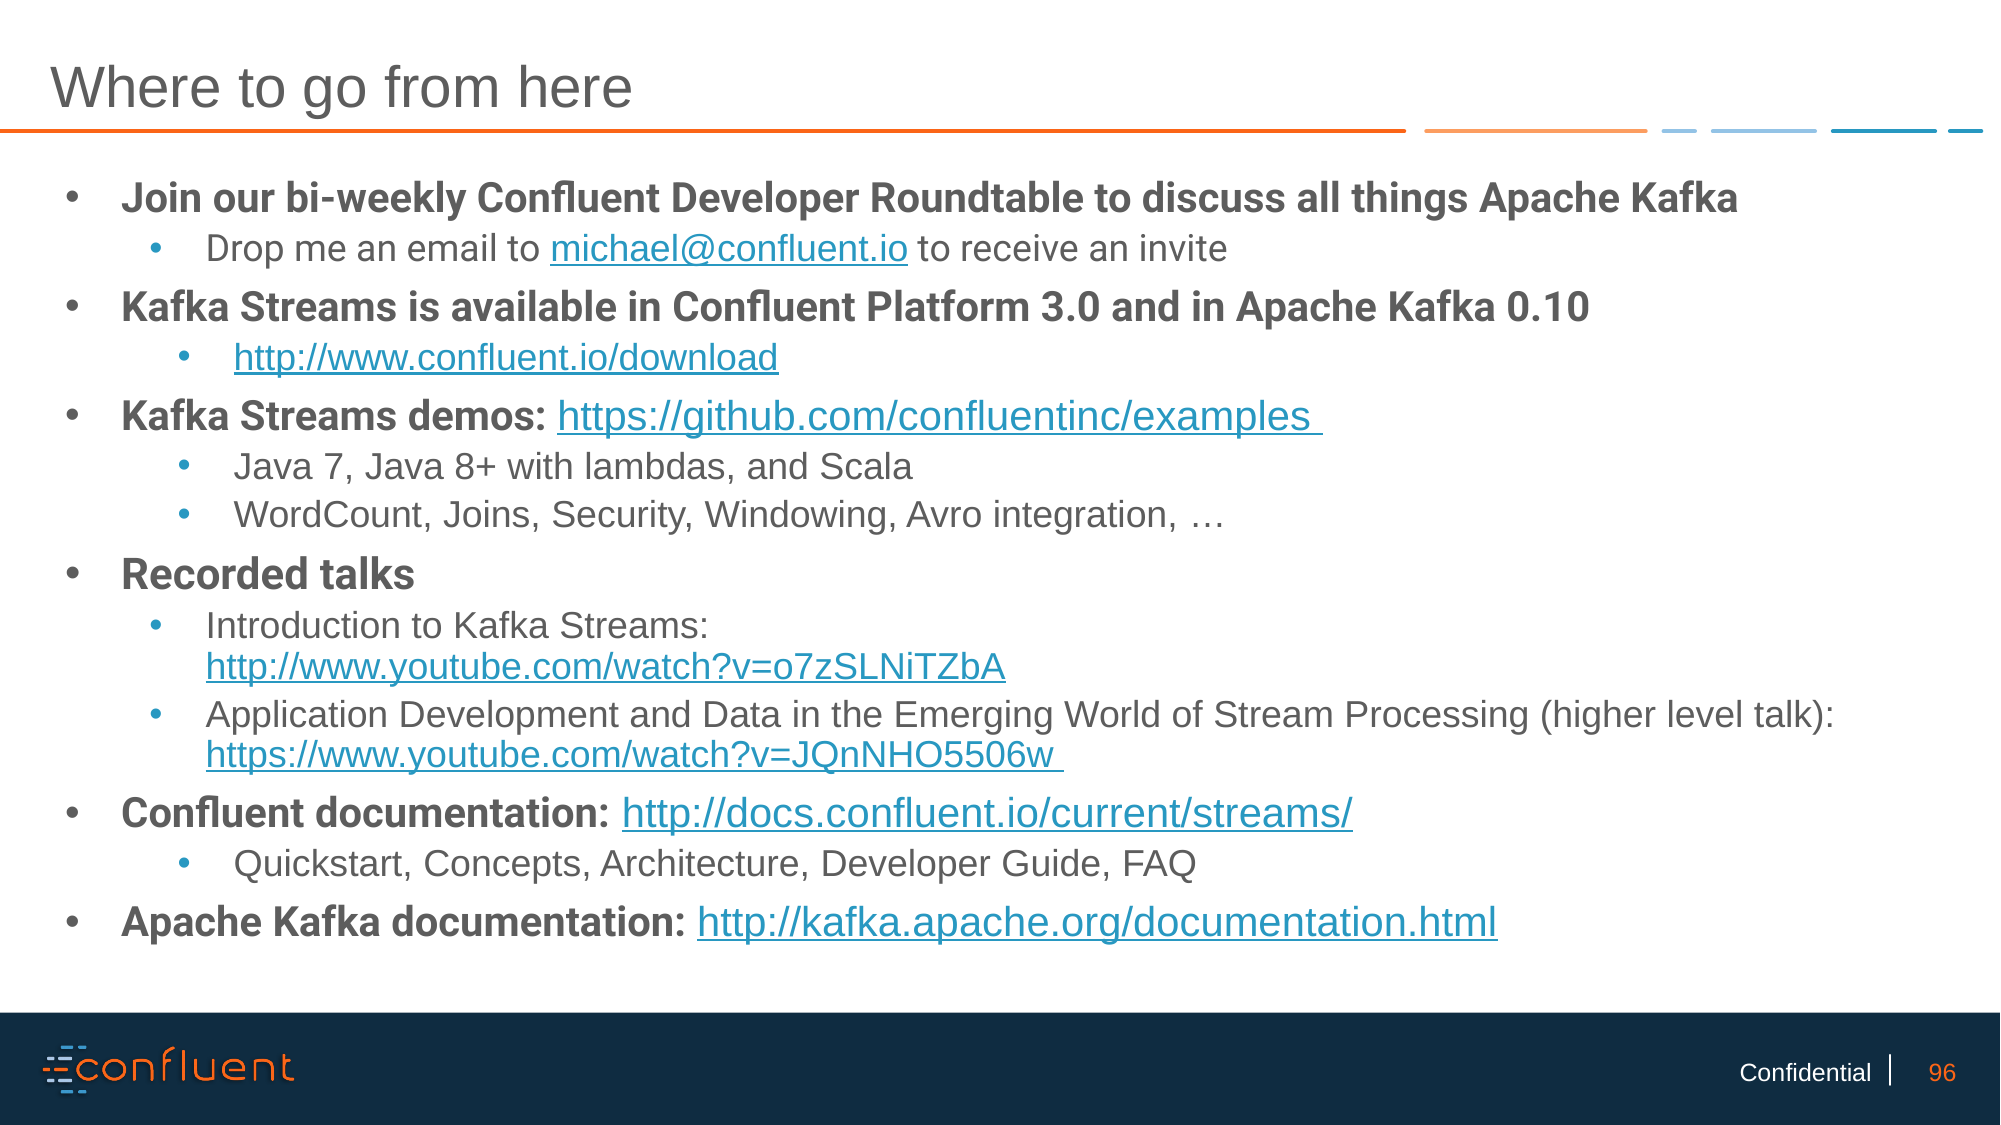

# Where to go from here
Join our bi-weekly Confluent Developer Roundtable to discuss all things Apache Kafka
Drop me an email to michael@confluent.io to receive an invite
Kafka Streams is available in Confluent Platform 3.0 and in Apache Kafka 0.10
http://www.confluent.io/download
Kafka Streams demos: https://github.com/confluentinc/examples
Java 7, Java 8+ with lambdas, and Scala
WordCount, Joins, Security, Windowing, Avro integration, …
Recorded talks
Introduction to Kafka Streams:
http://www.youtube.com/watch?v=o7zSLNiTZbA
Application Development and Data in the Emerging World of Stream Processing (higher level talk):  https://www.youtube.com/watch?v=JQnNHO5506w
Confluent documentation: http://docs.confluent.io/current/streams/
Quickstart, Concepts, Architecture, Developer Guide, FAQ
Apache Kafka documentation: http://kafka.apache.org/documentation.html